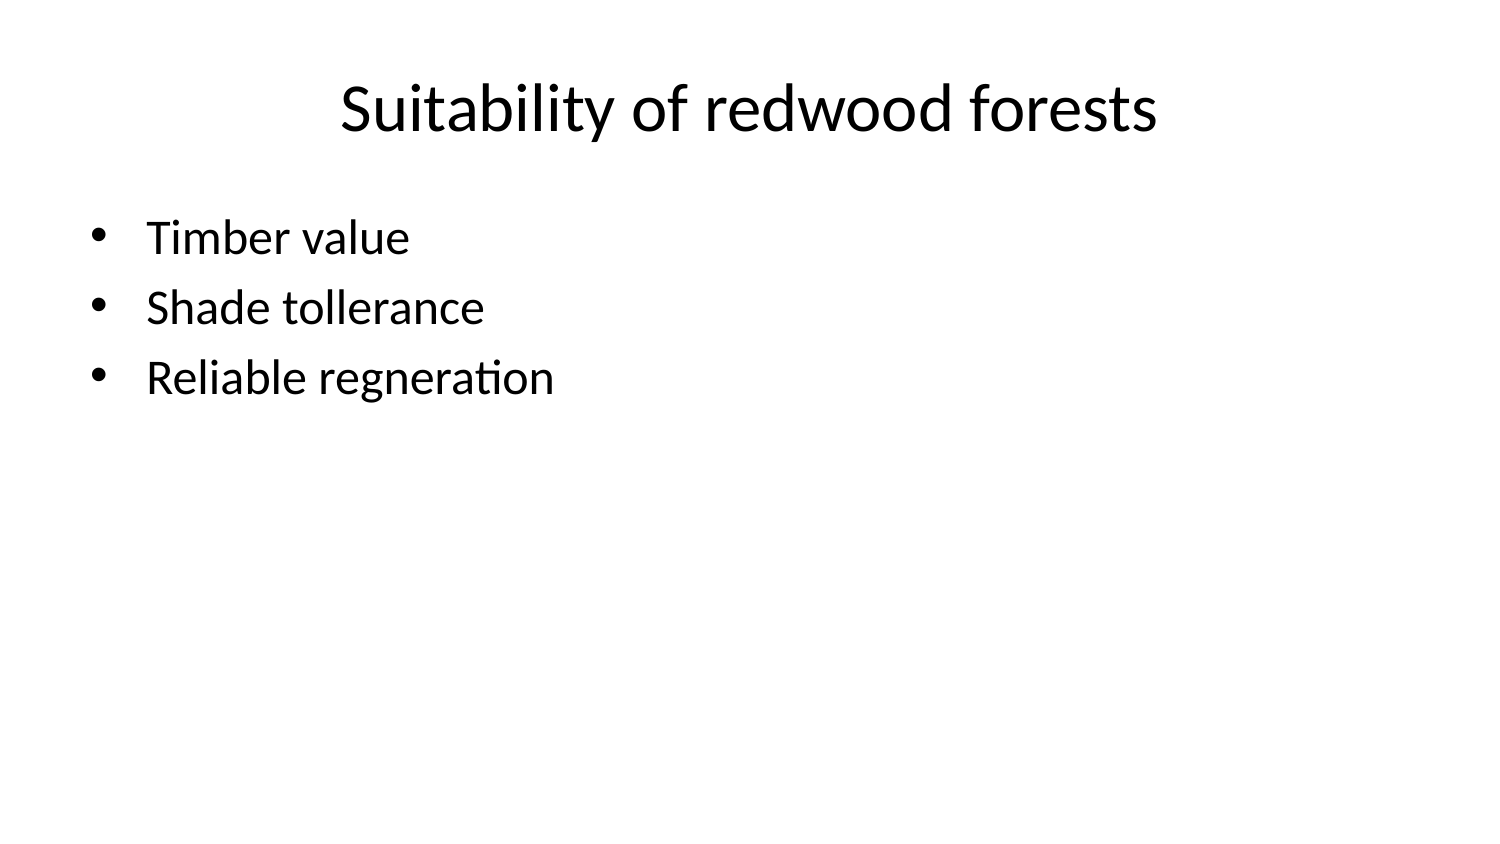

# Suitability of redwood forests
Timber value
Shade tollerance
Reliable regneration